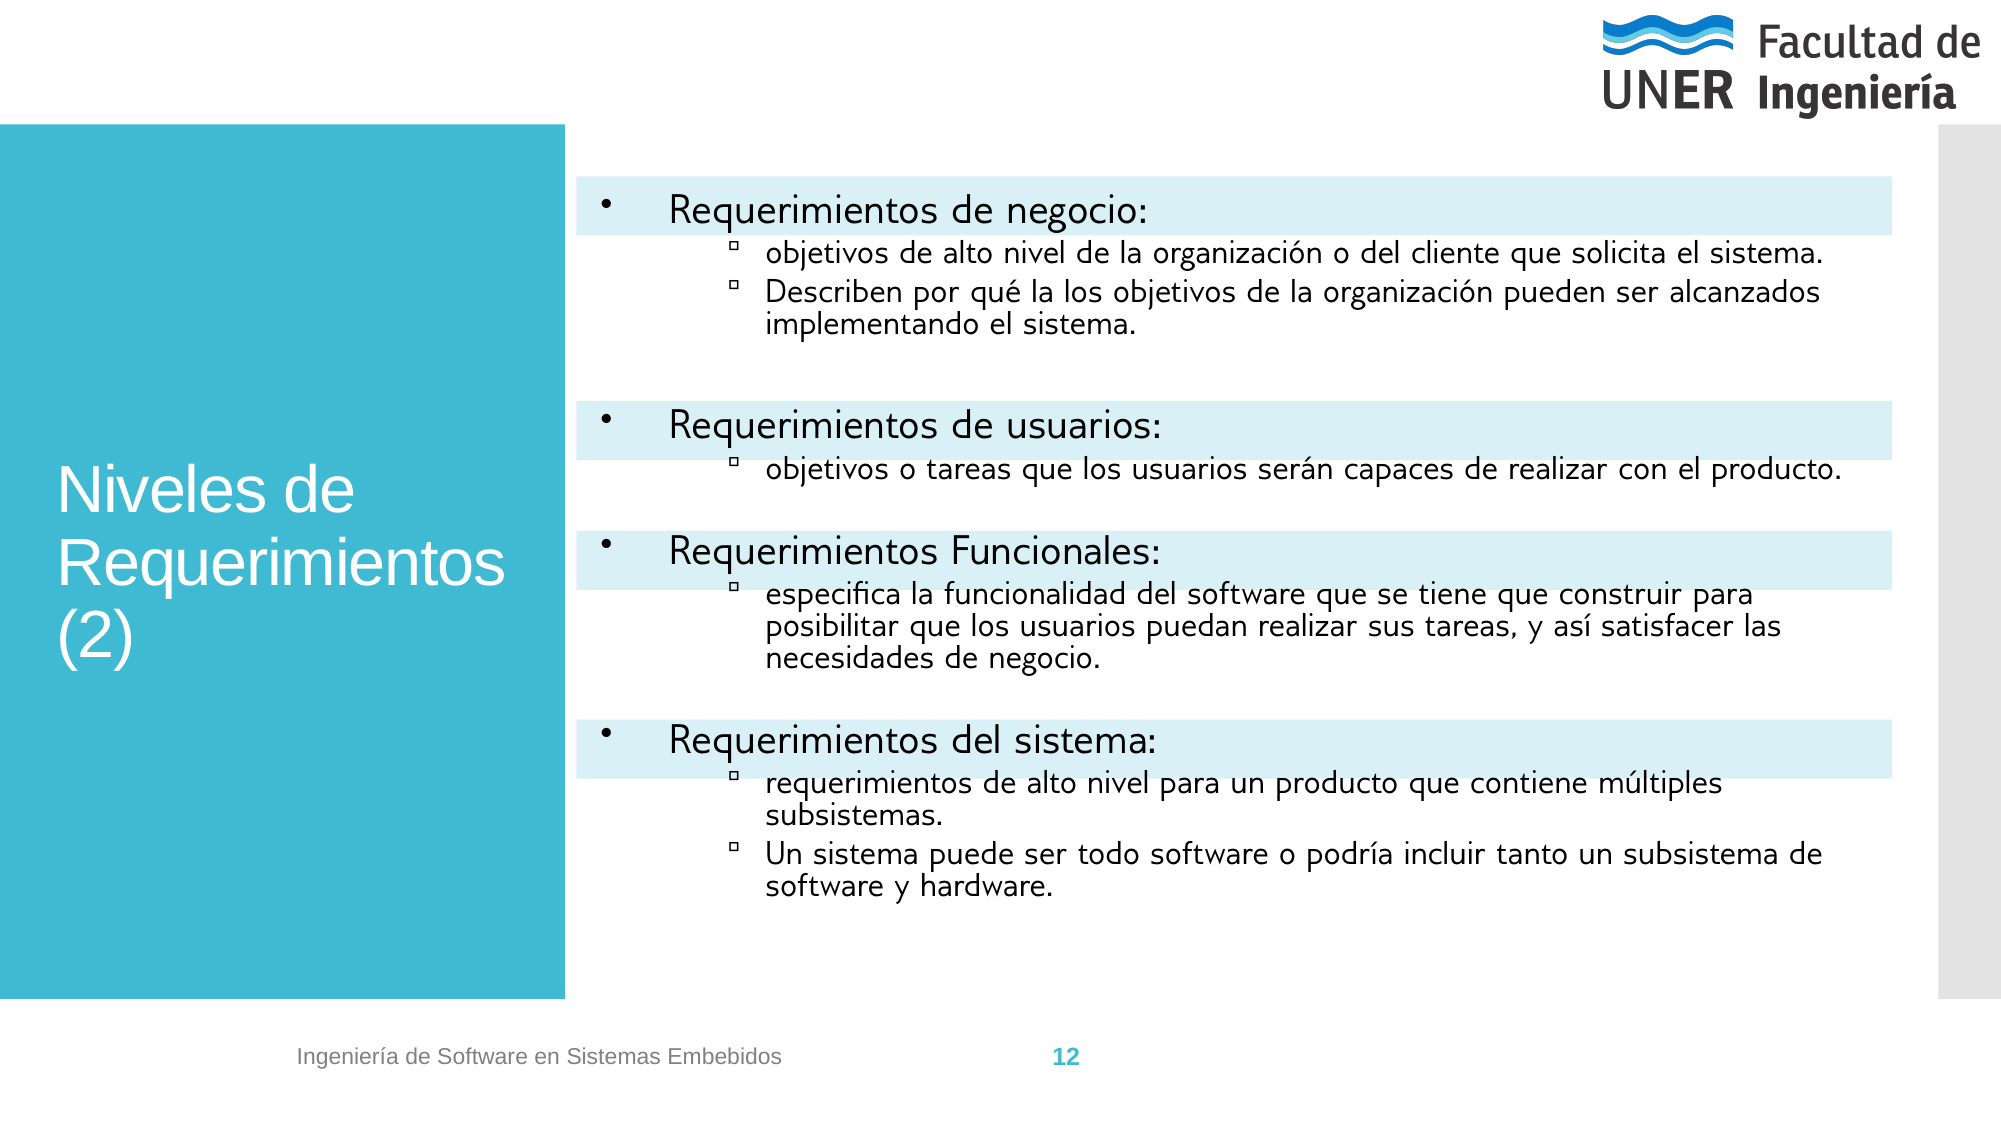

Requerimientos de negocio:
objetivos de alto nivel de la organización o del cliente que solicita el sistema.
Describen por qué la los objetivos de la organización pueden ser alcanzados implementando el sistema.

Requerimientos de usuarios:
objetivos o tareas que los usuarios serán capaces de realizar con el producto.

Requerimientos Funcionales:
especifica la funcionalidad del software que se tiene que construir para posibilitar que los usuarios puedan realizar sus tareas, y así satisfacer las necesidades de negocio.

Requerimientos del sistema:
requerimientos de alto nivel para un producto que contiene múltiples subsistemas.
Un sistema puede ser todo software o podría incluir tanto un subsistema de software y hardware.

# Niveles de Requerimientos (2)

12
Ingeniería de Software en Sistemas Embebidos